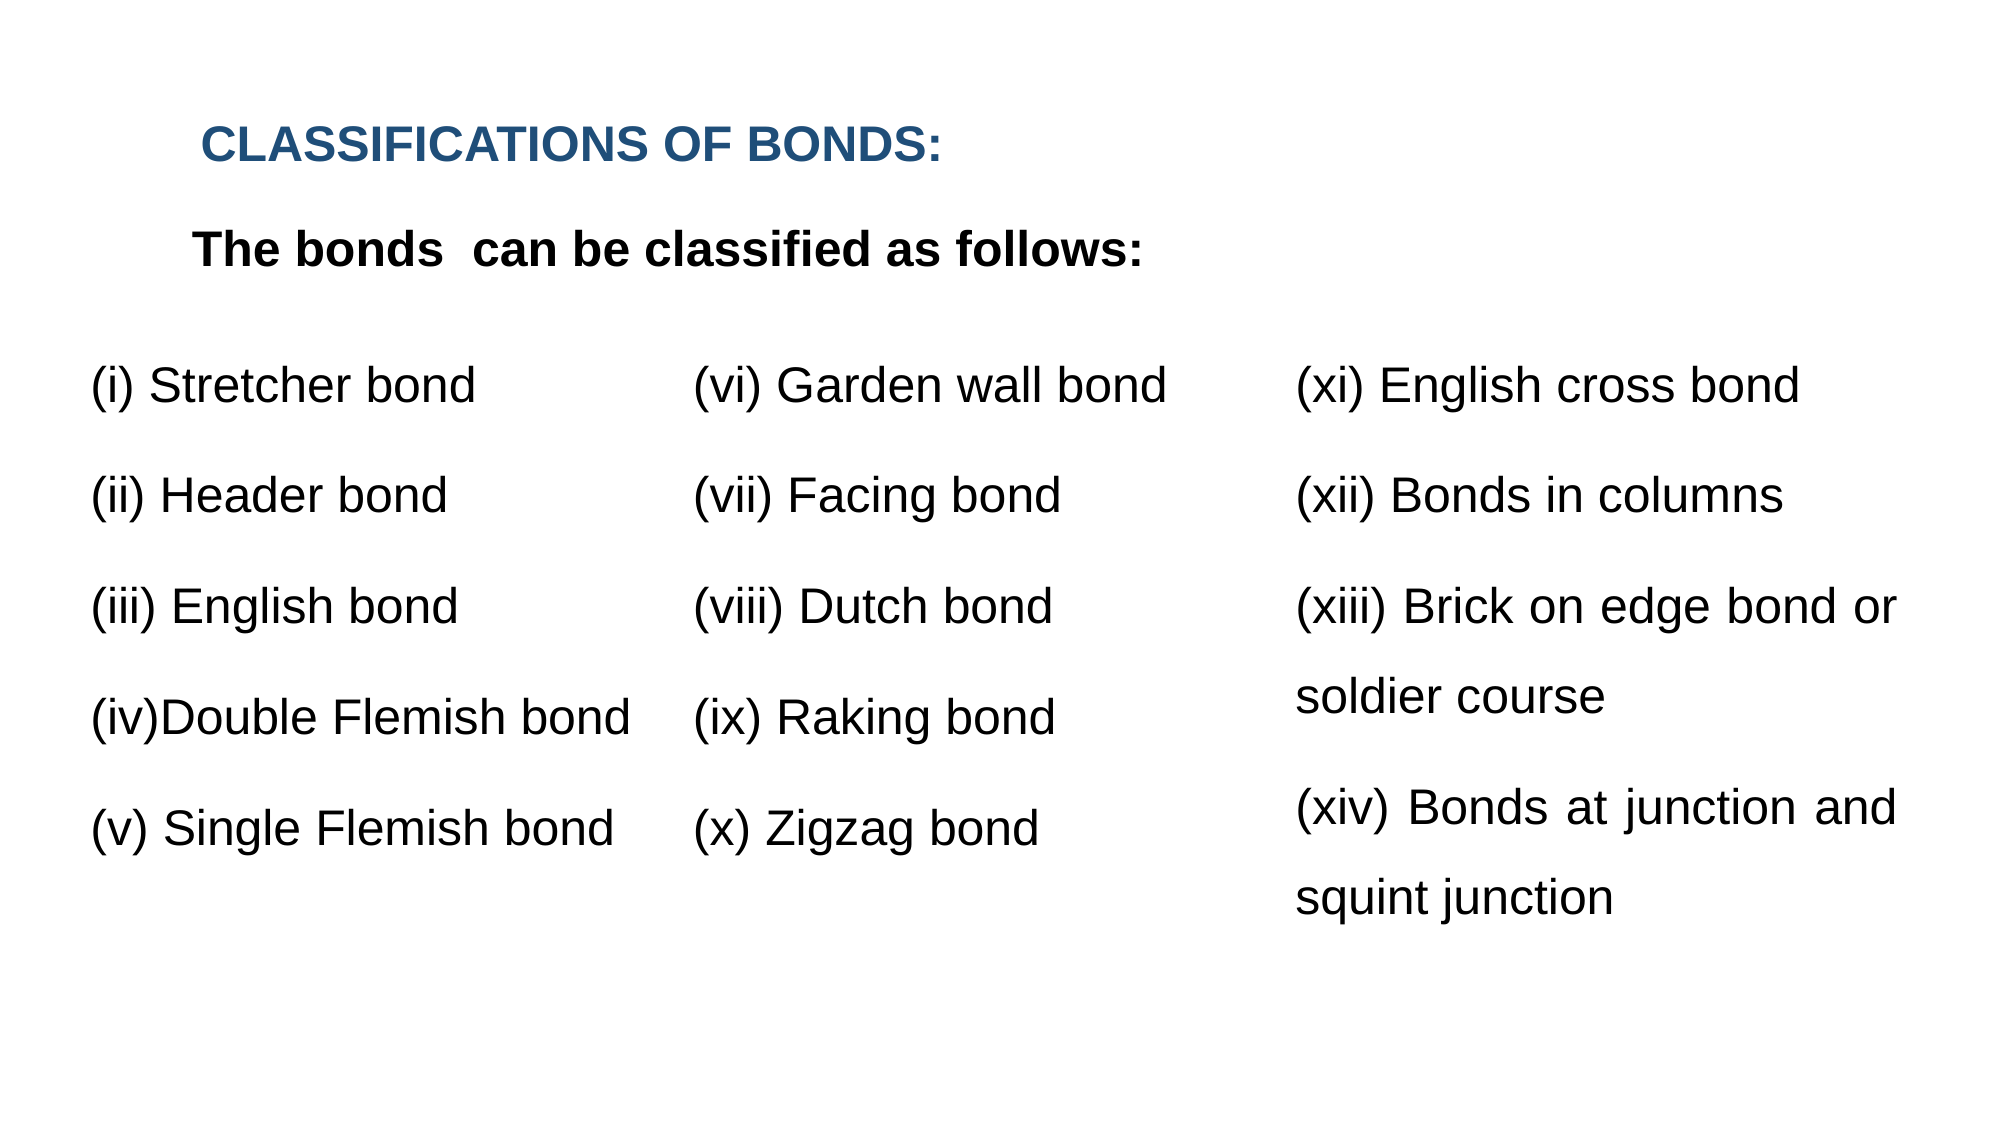

# CLASSIFICATIONS OF BONDS:
The bonds  can be classified as follows:
(i) Stretcher bond
(ii) Header bond
(iii) English bond
(iv)Double Flemish bond
(v) Single Flemish bond
(vi) Garden wall bond
(vii) Facing bond
(viii) Dutch bond
(ix) Raking bond
(x) Zigzag bond
(xi) English cross bond
(xii) Bonds in columns
(xiii) Brick on edge bond or soldier course
(xiv) Bonds at junction and squint junction